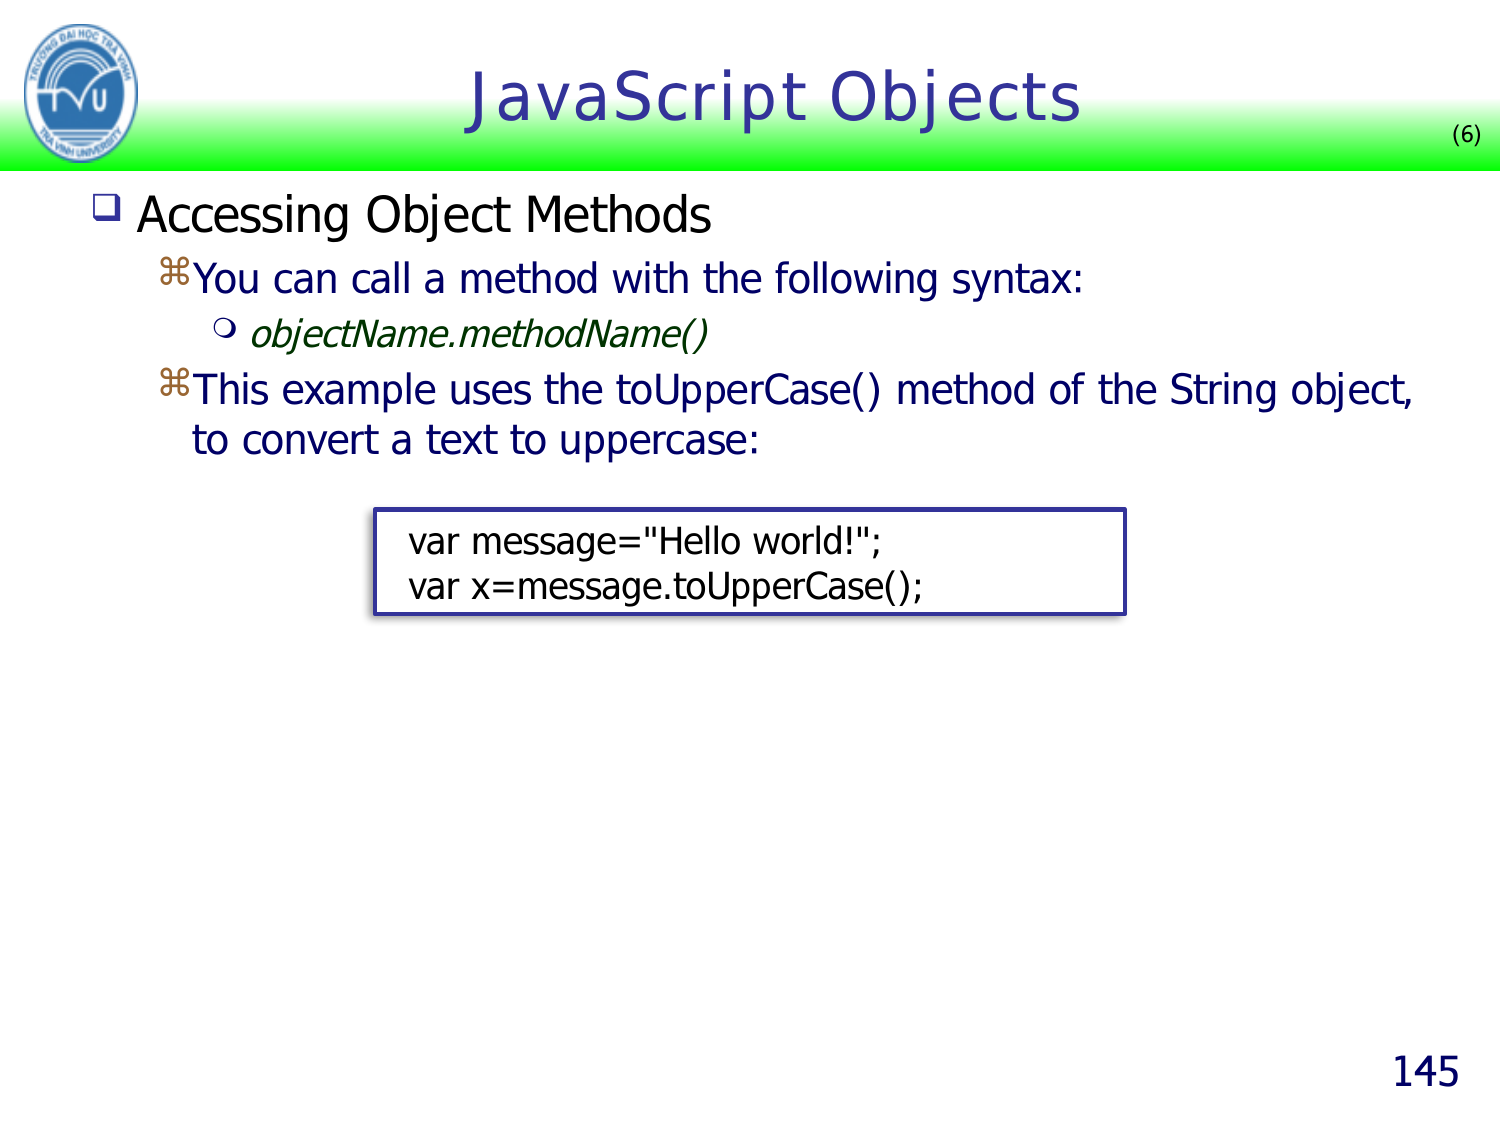

# JavaScript Objects
(6)
Accessing Object Methods
You can call a method with the following syntax:
objectName.methodName()
This example uses the toUpperCase() method of the String object, to convert a text to uppercase:
var message="Hello world!";
var x=message.toUpperCase();
145